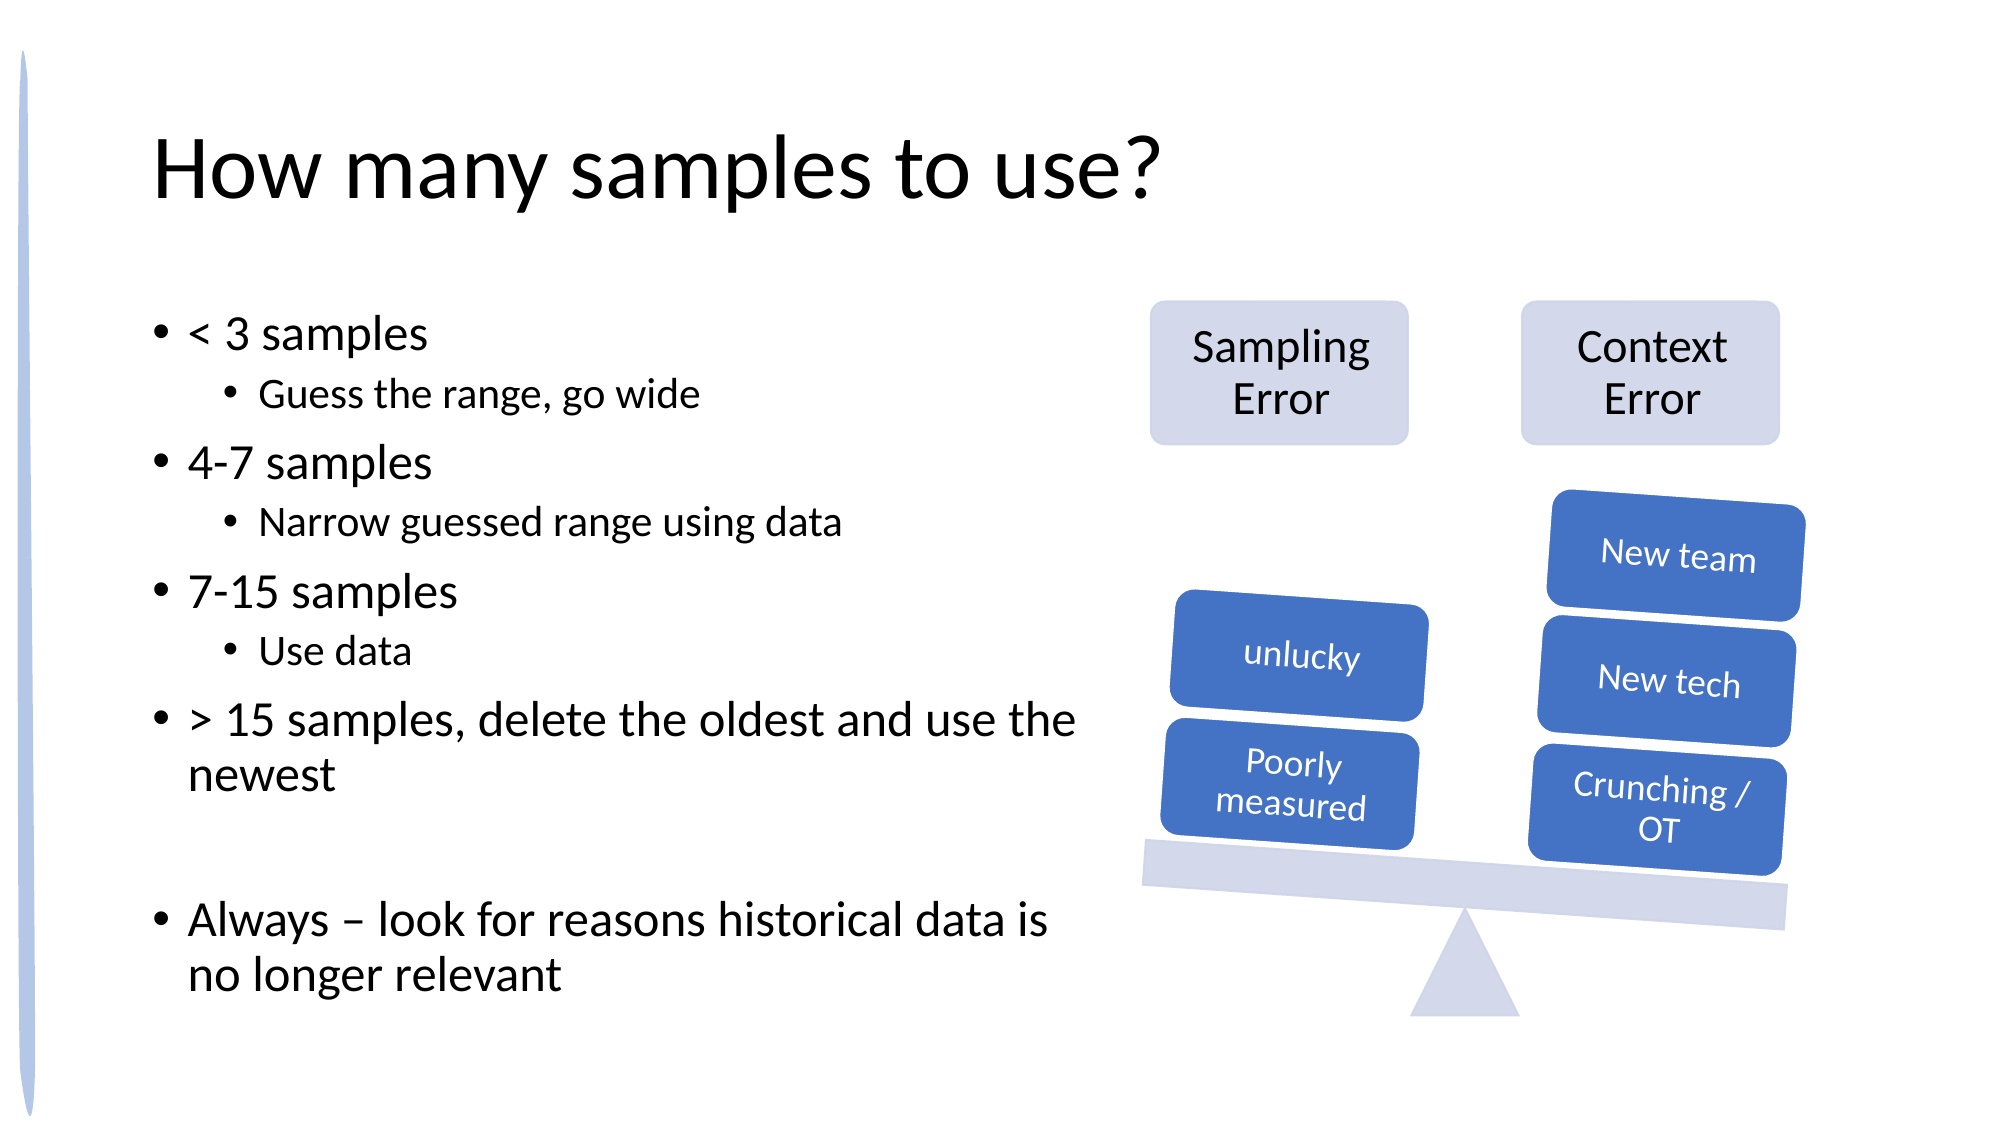

# How many samples to use?
< 3 samples
Guess the range, go wide
4-7 samples
Narrow guessed range using data
7-15 samples
Use data
> 15 samples, delete the oldest and use the newest

Always – look for reasons historical data is no longer relevant
Sampling Error
Context Error
Crunching / OT
New tech
New team
Poorly measured
unlucky